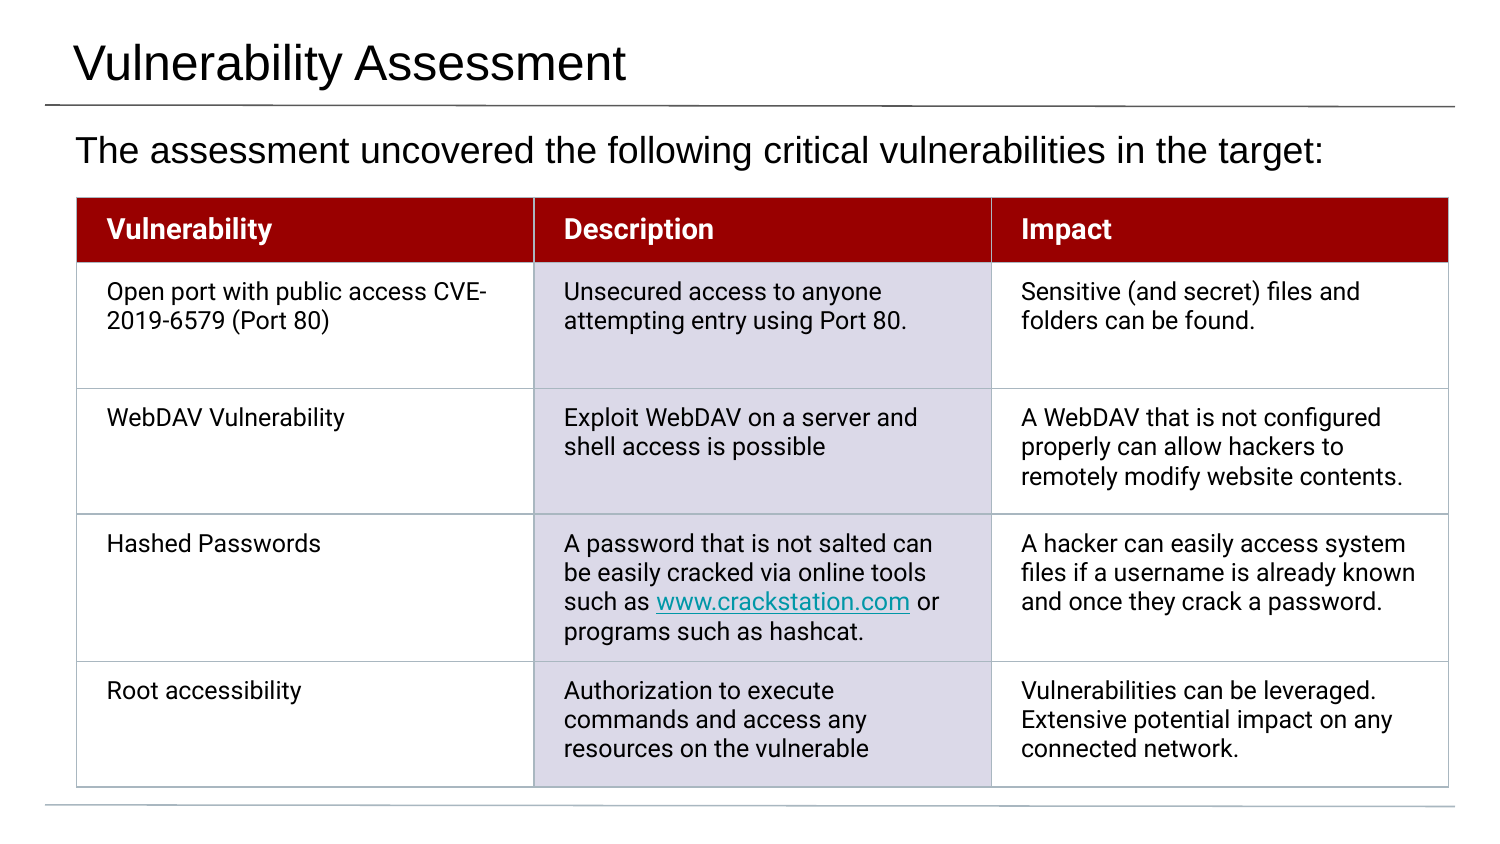

# Vulnerability Assessment
The assessment uncovered the following critical vulnerabilities in the target:
| Vulnerability | Description | Impact |
| --- | --- | --- |
| Open port with public access CVE-2019-6579 (Port 80) | Unsecured access to anyone attempting entry using Port 80. | Sensitive (and secret) files and folders can be found. |
| WebDAV Vulnerability | Exploit WebDAV on a server and shell access is possible | A WebDAV that is not configured properly can allow hackers to remotely modify website contents. |
| Hashed Passwords | A password that is not salted can be easily cracked via online tools such as www.crackstation.com or programs such as hashcat. | A hacker can easily access system files if a username is already known and once they crack a password. |
| Root accessibility | Authorization to execute commands and access any resources on the vulnerable | Vulnerabilities can be leveraged. Extensive potential impact on any connected network. |